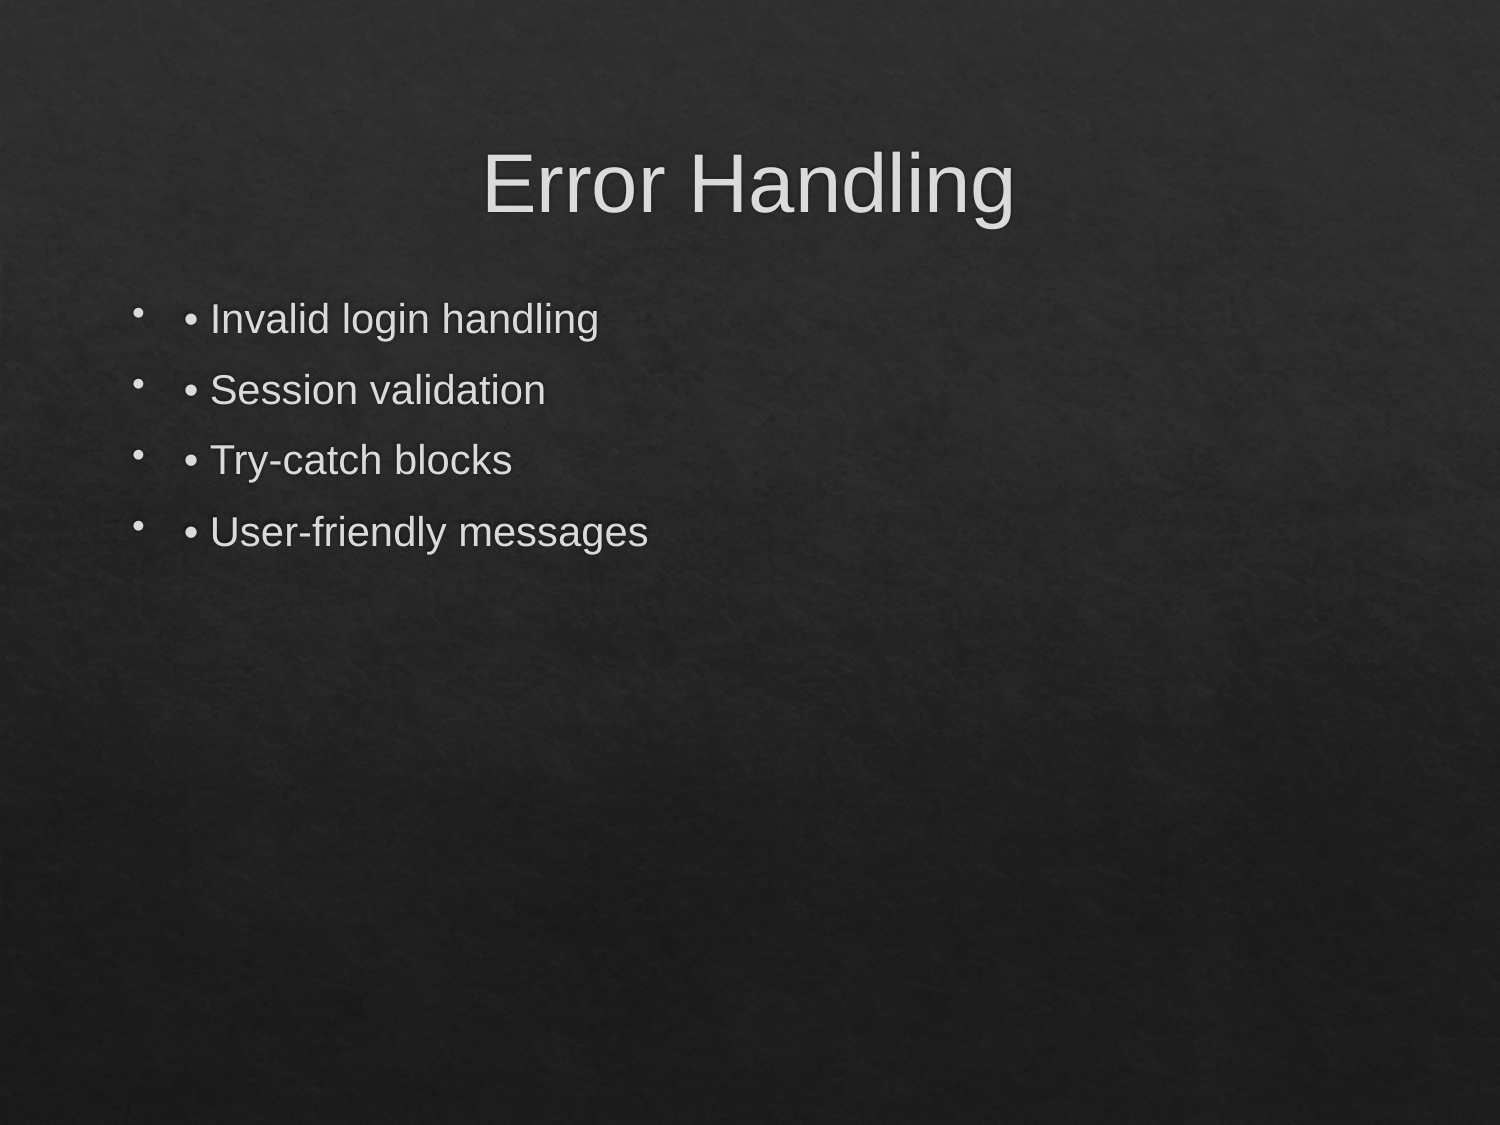

# Error Handling
• Invalid login handling
• Session validation
• Try-catch blocks
• User-friendly messages